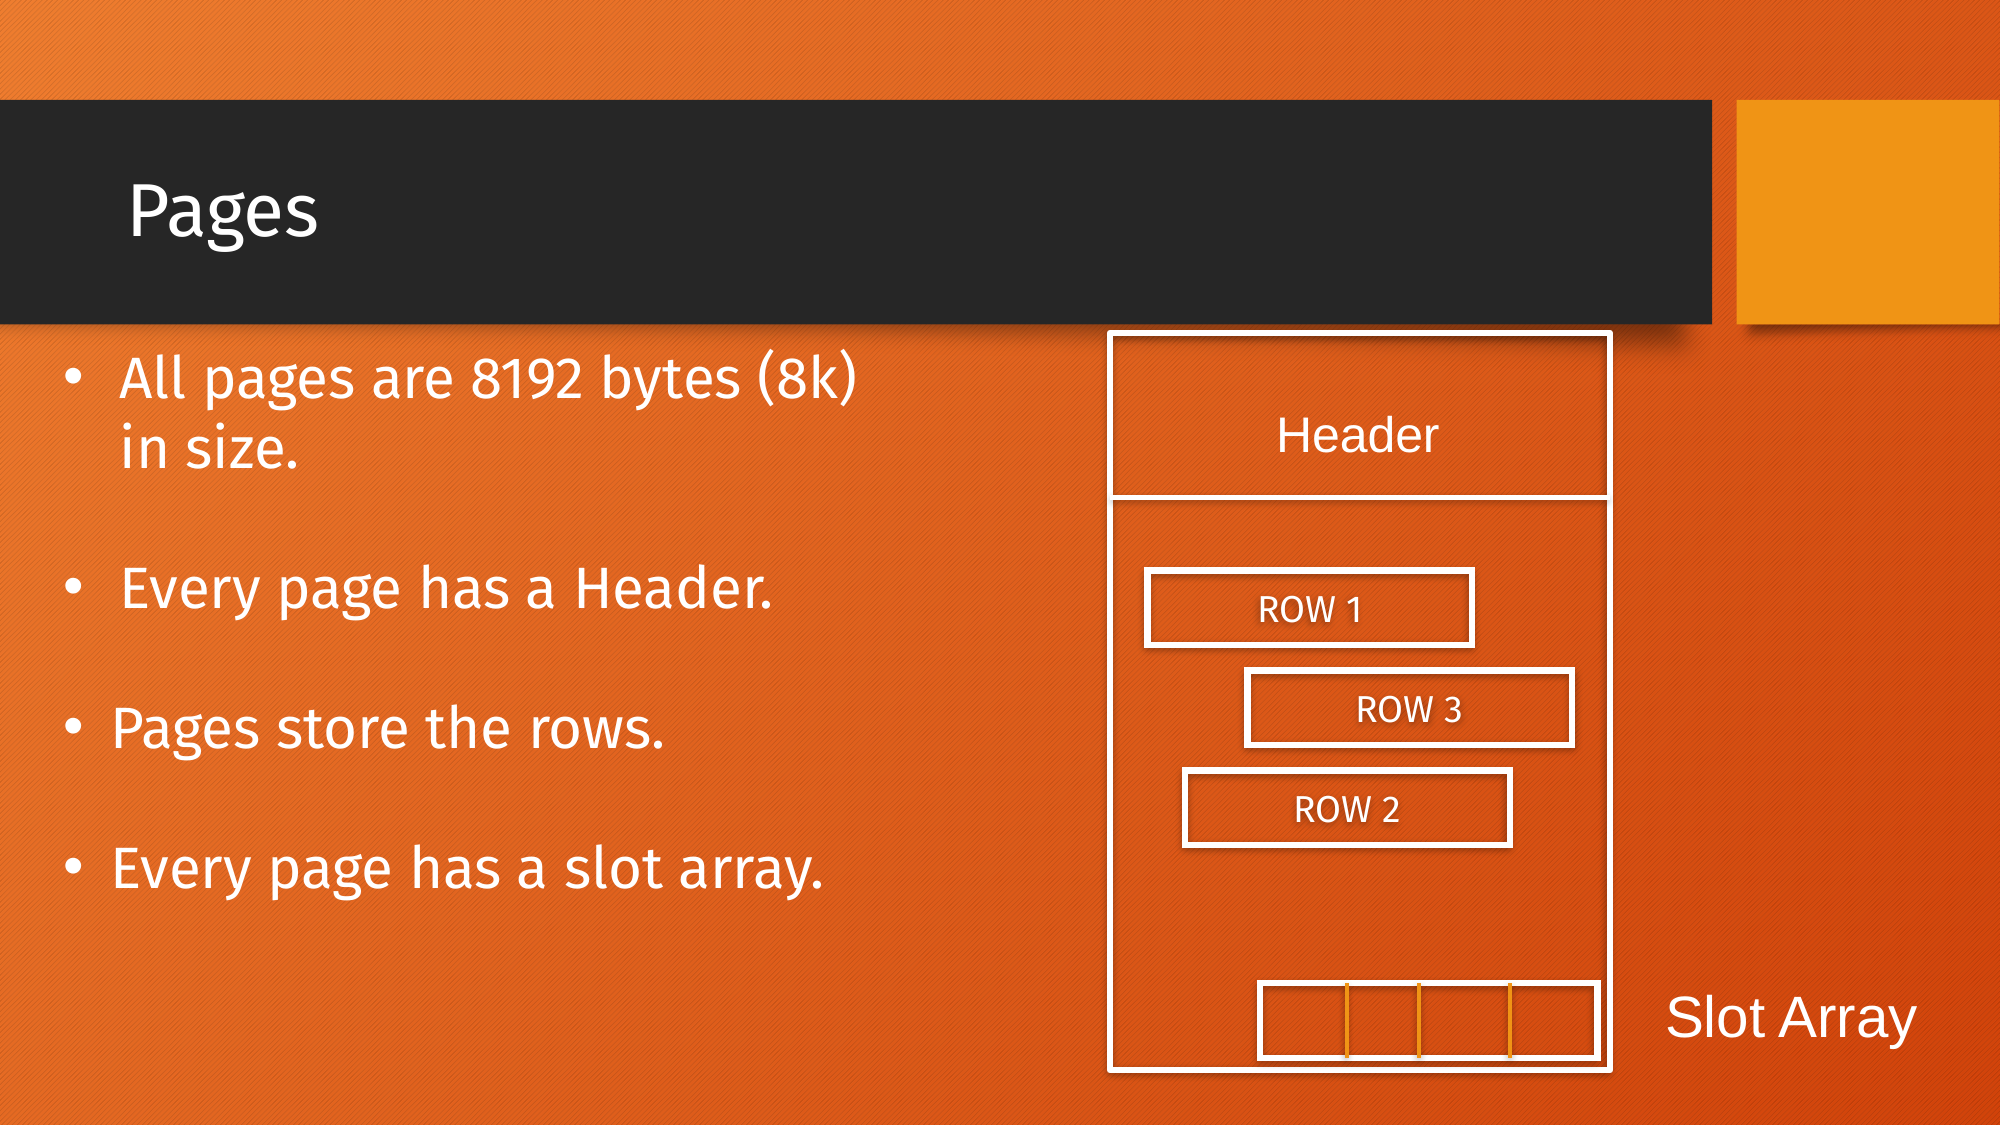

# Pages
All pages are 8192 bytes (8k) in size.

Every page has a Header.

Pages store the rows.

Every page has a slot array.

Header
Row 1
Row 3
Row 2
Slot Array